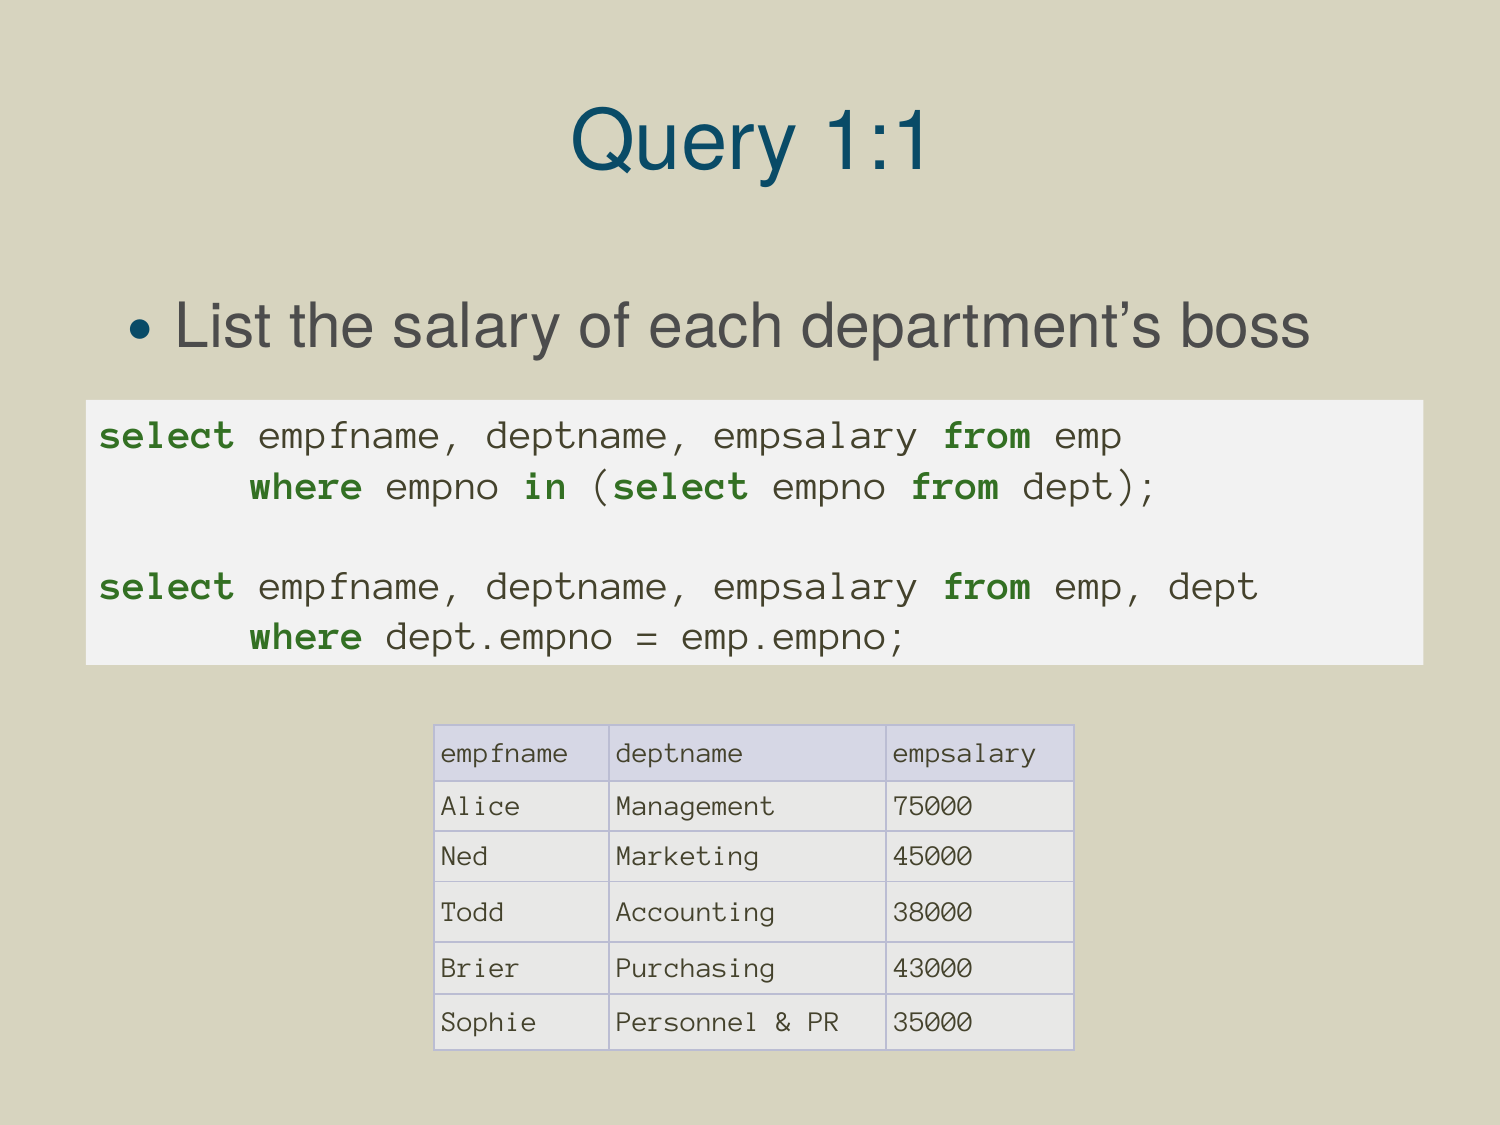

# Query 1:1
List the salary of each department’s boss

select empfname, deptname, empsalary from emp
	where empno in (select empno from dept);

select empfname, deptname, empsalary from emp, dept
	where dept.empno = emp.empno;
| empfname | deptname | empsalary |
| --- | --- | --- |
| Alice | Management | 75000 |
| Ned | Marketing | 45000 |
| Todd | Accounting | 38000 |
| Brier | Purchasing | 43000 |
| Sophie | Personnel & PR | 35000 |